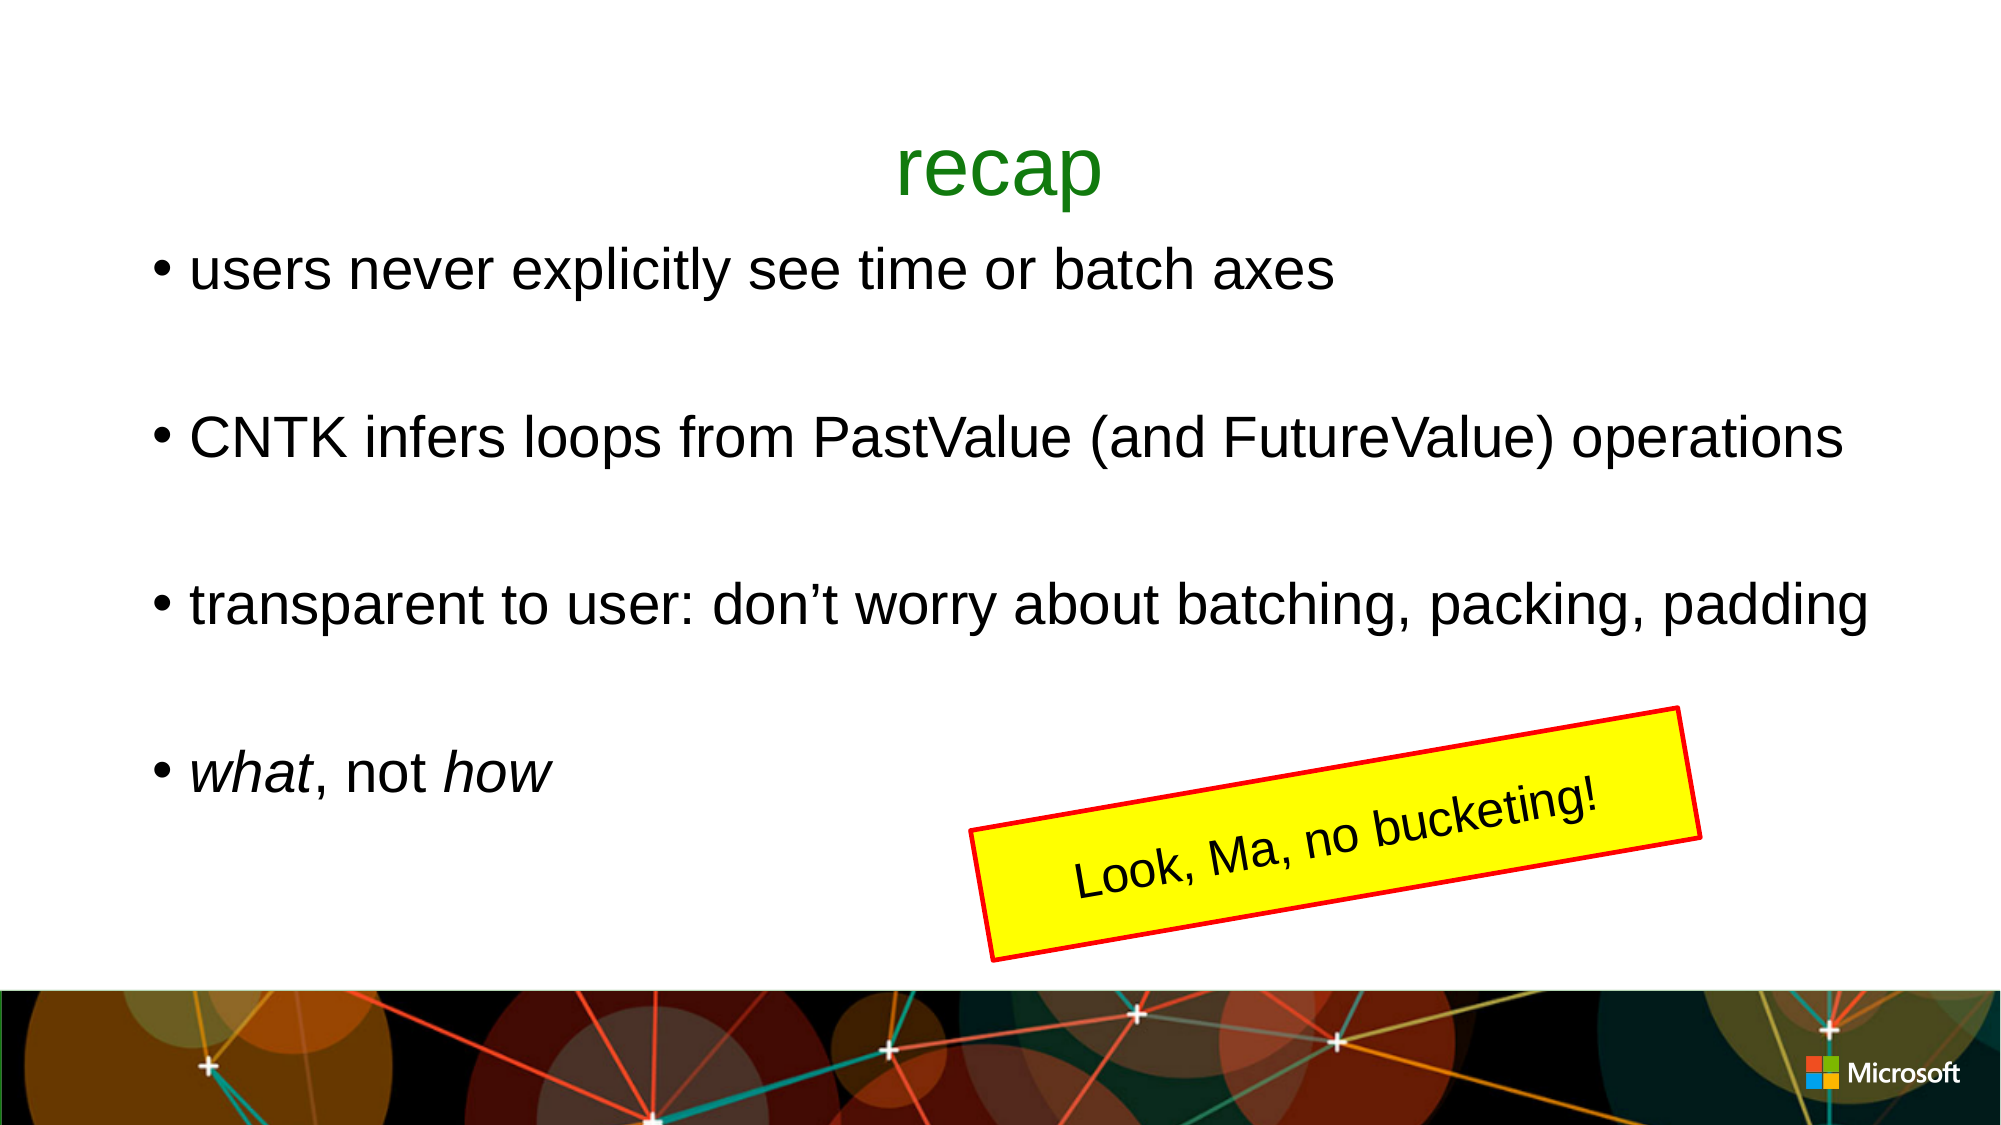

# recap
users never explicitly see time or batch axes

CNTK infers loops from PastValue (and FutureValue) operations

transparent to user: don’t worry about batching, packing, padding

what, not how
Look, Ma, no bucketing!